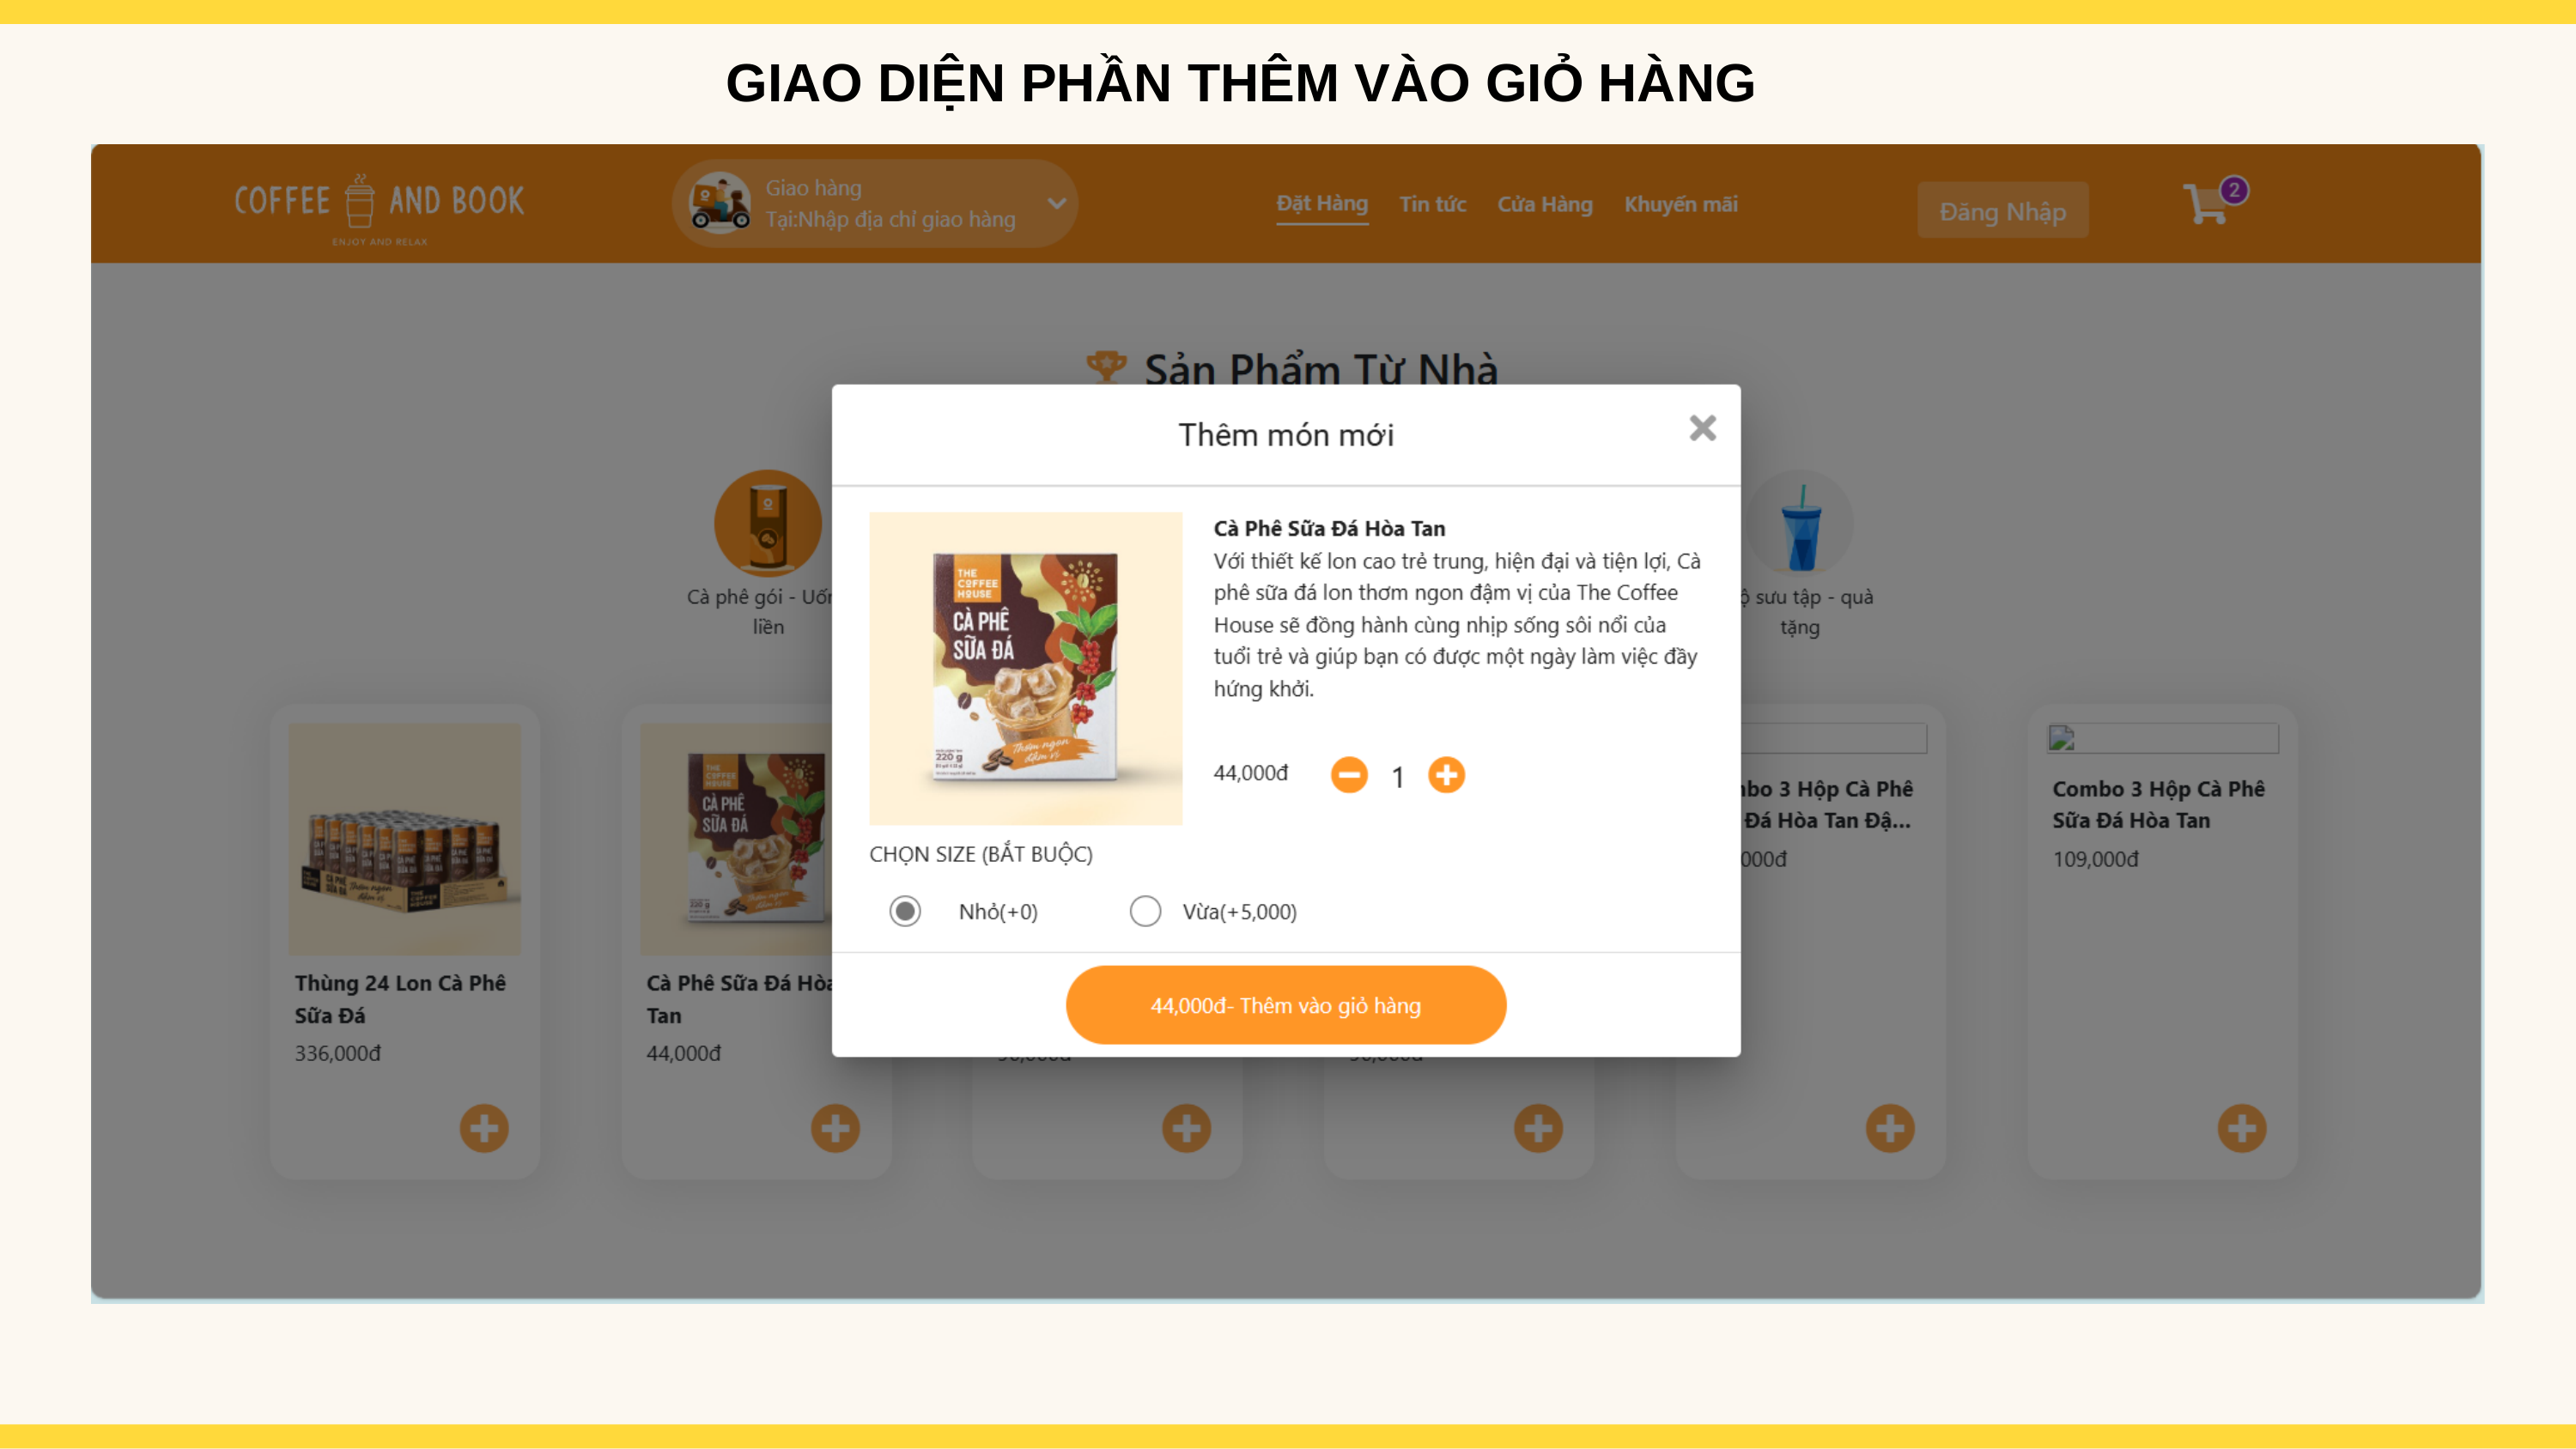

GIAO DIỆN PHẦN THÊM VÀO GIỎ HÀNG